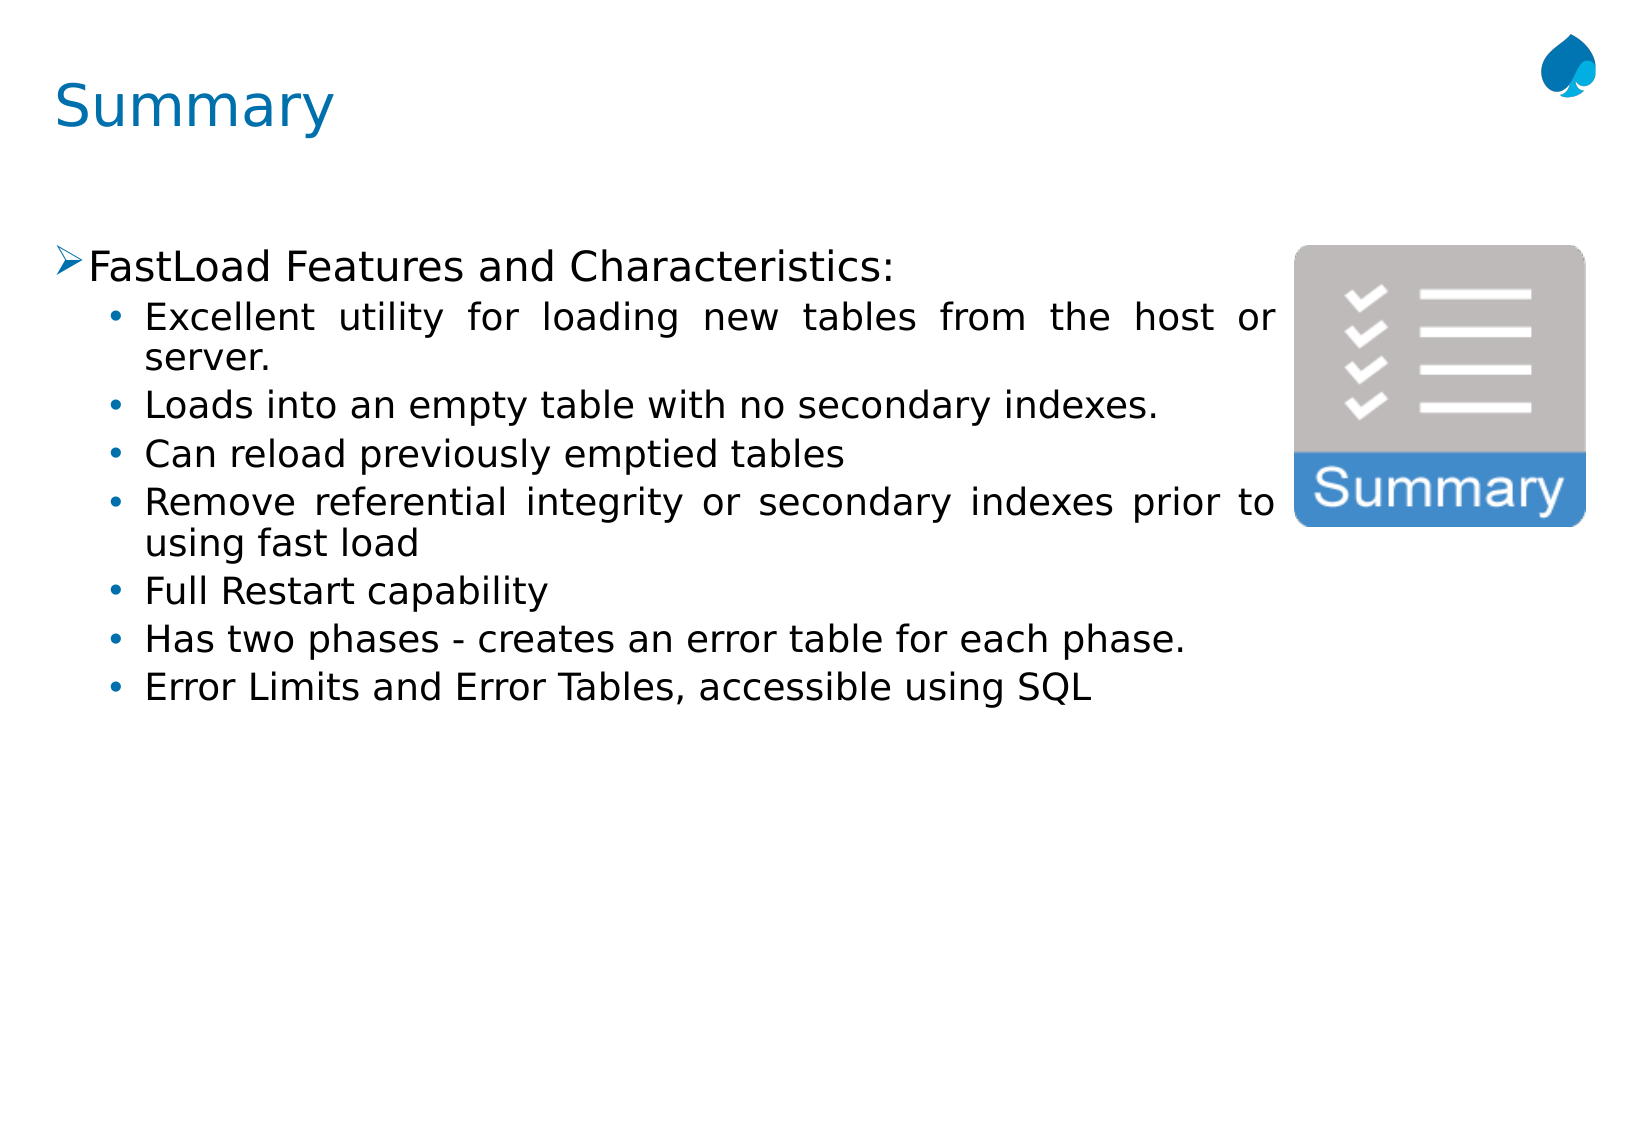

# Summary
FastLoad Features and Characteristics:
Excellent utility for loading new tables from the host or server.
Loads into an empty table with no secondary indexes.
Can reload previously emptied tables
Remove referential integrity or secondary indexes prior to using fast load
Full Restart capability
Has two phases - creates an error table for each phase.
Error Limits and Error Tables, accessible using SQL